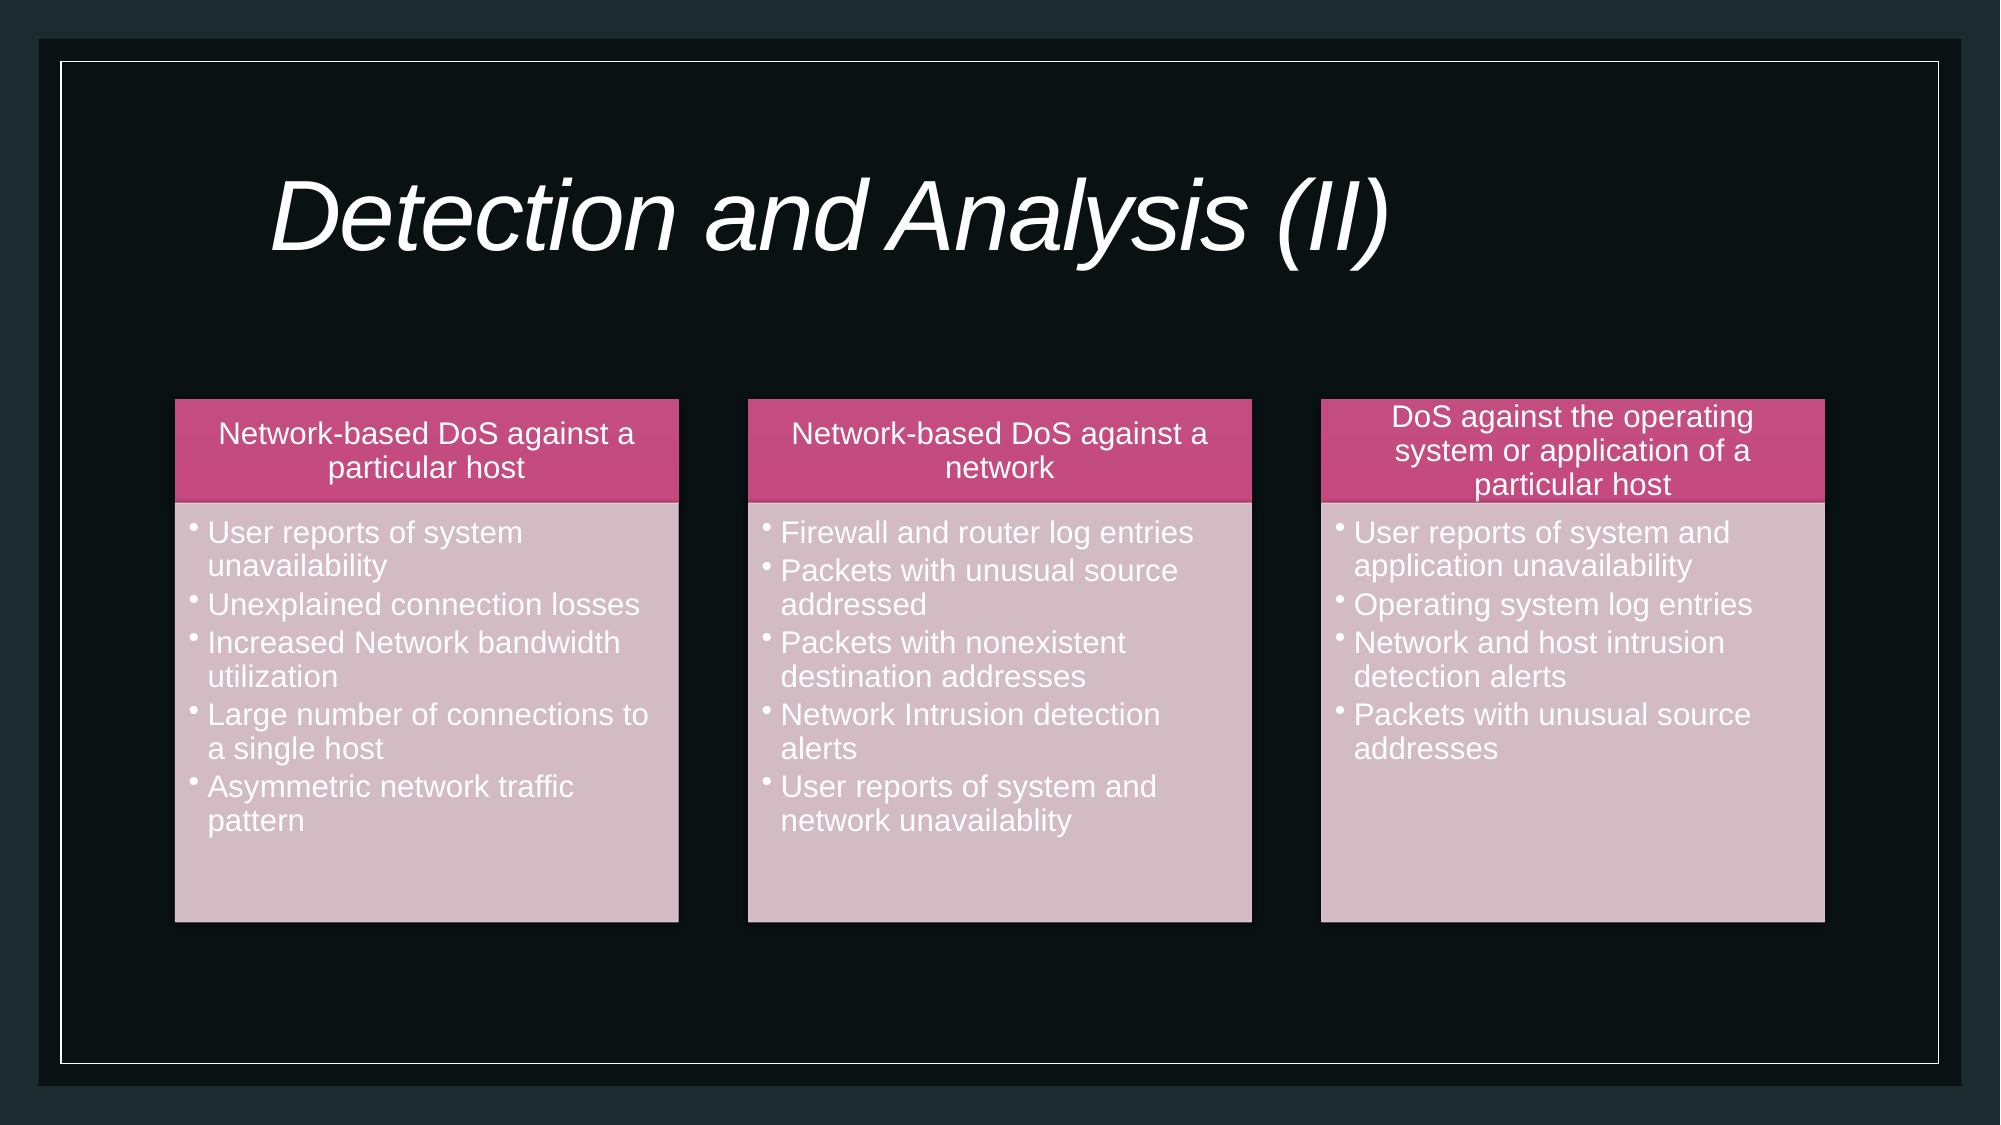

# Detection and Analysis (II)
Network-based DoS against a particular host
User reports of system unavailability
Unexplained connection losses
Increased Network bandwidth utilization
Large number of connections to a single host
Asymmetric network traffic pattern
Network-based DoS against a network
Firewall and router log entries
Packets with unusual source addressed
Packets with nonexistent destination addresses
Network Intrusion detection alerts
User reports of system and network unavailablity
DoS against the operating system or application of a particular host
User reports of system and application unavailability
Operating system log entries
Network and host intrusion detection alerts
Packets with unusual source addresses